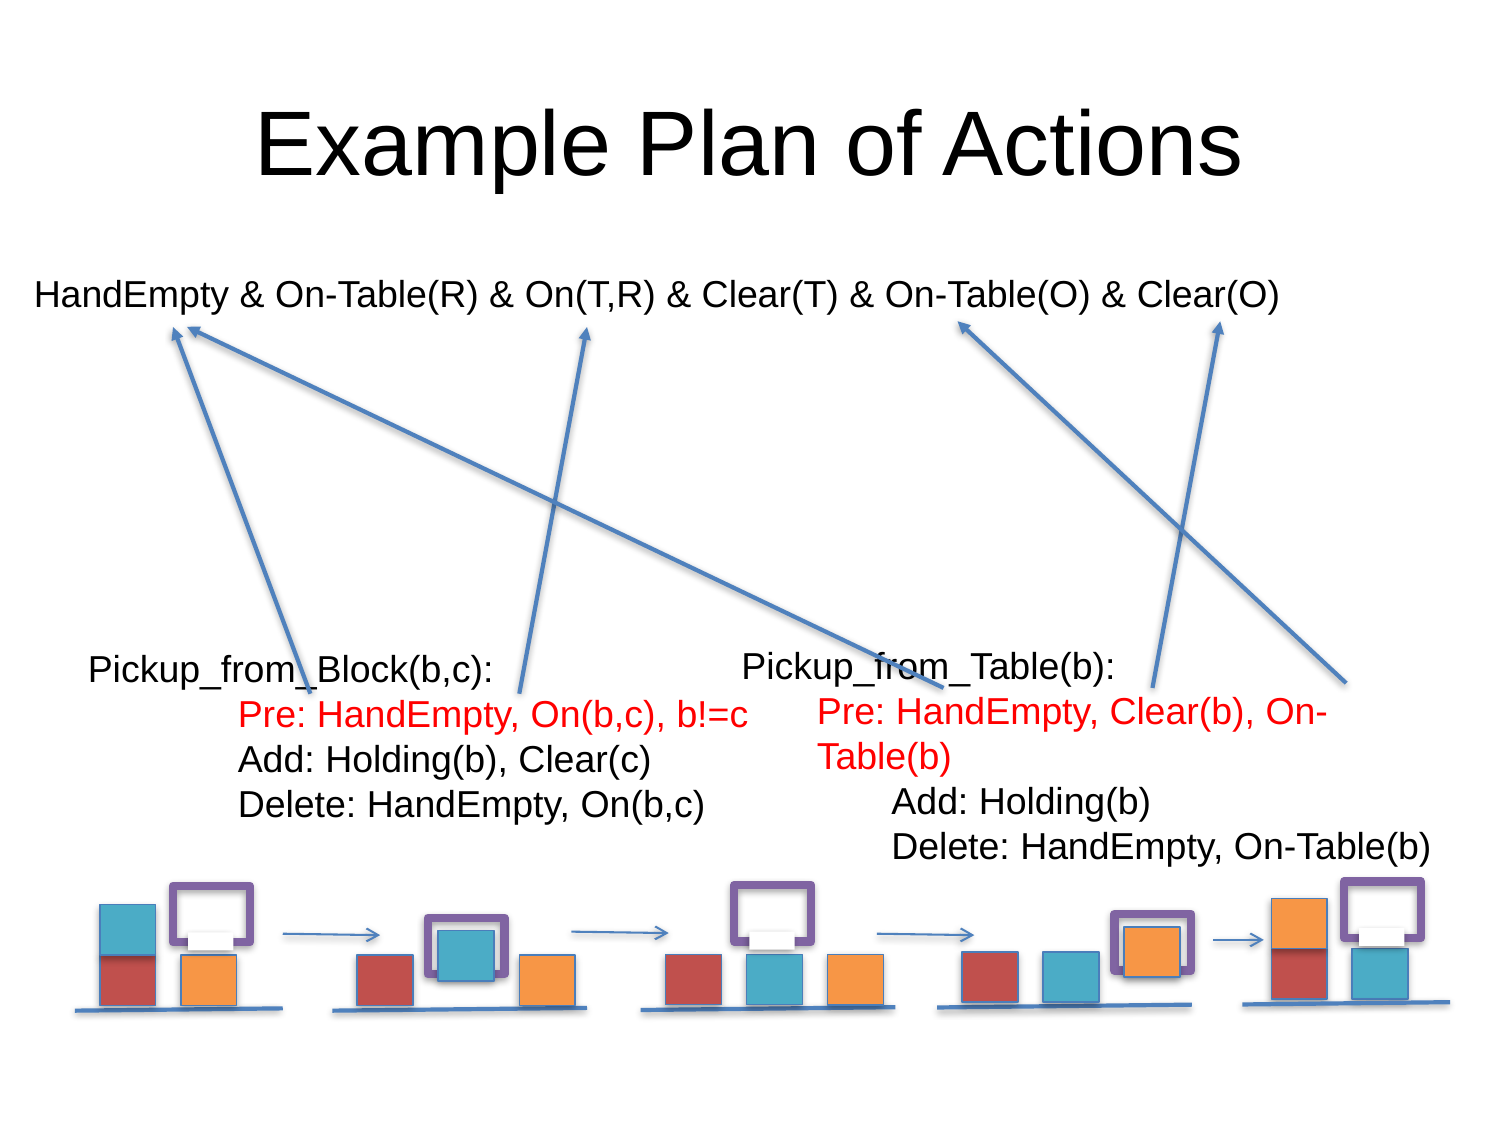

# Example Plan of Actions
HandEmpty & On-Table(R) & On(T,R) & Clear(T) & On-Table(O) & Clear(O)
Pickup_from_Table(b):
	Pre: HandEmpty, Clear(b), On-Table(b)
	Add: Holding(b)
	Delete: HandEmpty, On-Table(b)
Pickup_from_Block(b,c):
	Pre: HandEmpty, On(b,c), b!=c
	Add: Holding(b), Clear(c)
	Delete: HandEmpty, On(b,c)